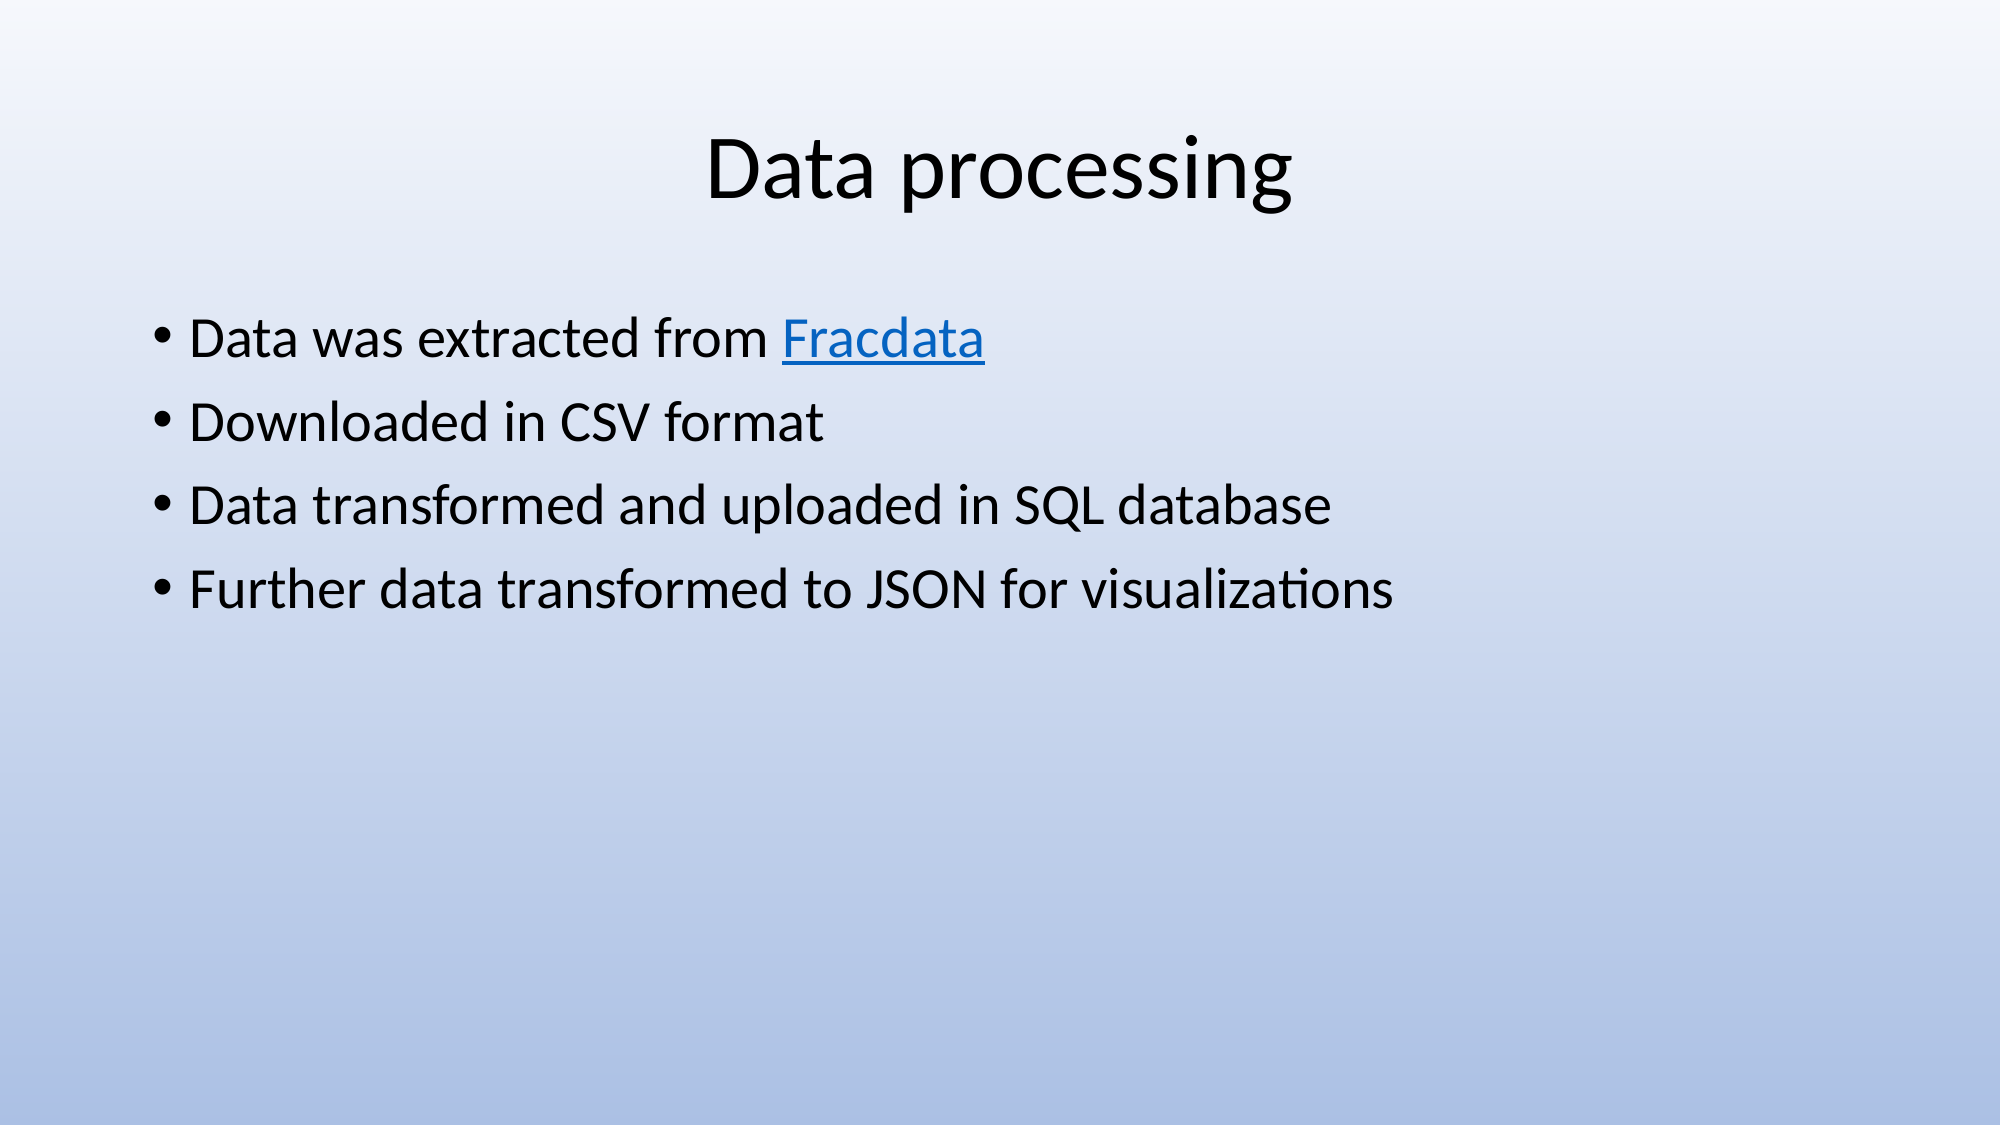

# Data processing
Data was extracted from Fracdata
Downloaded in CSV format
Data transformed and uploaded in SQL database
Further data transformed to JSON for visualizations